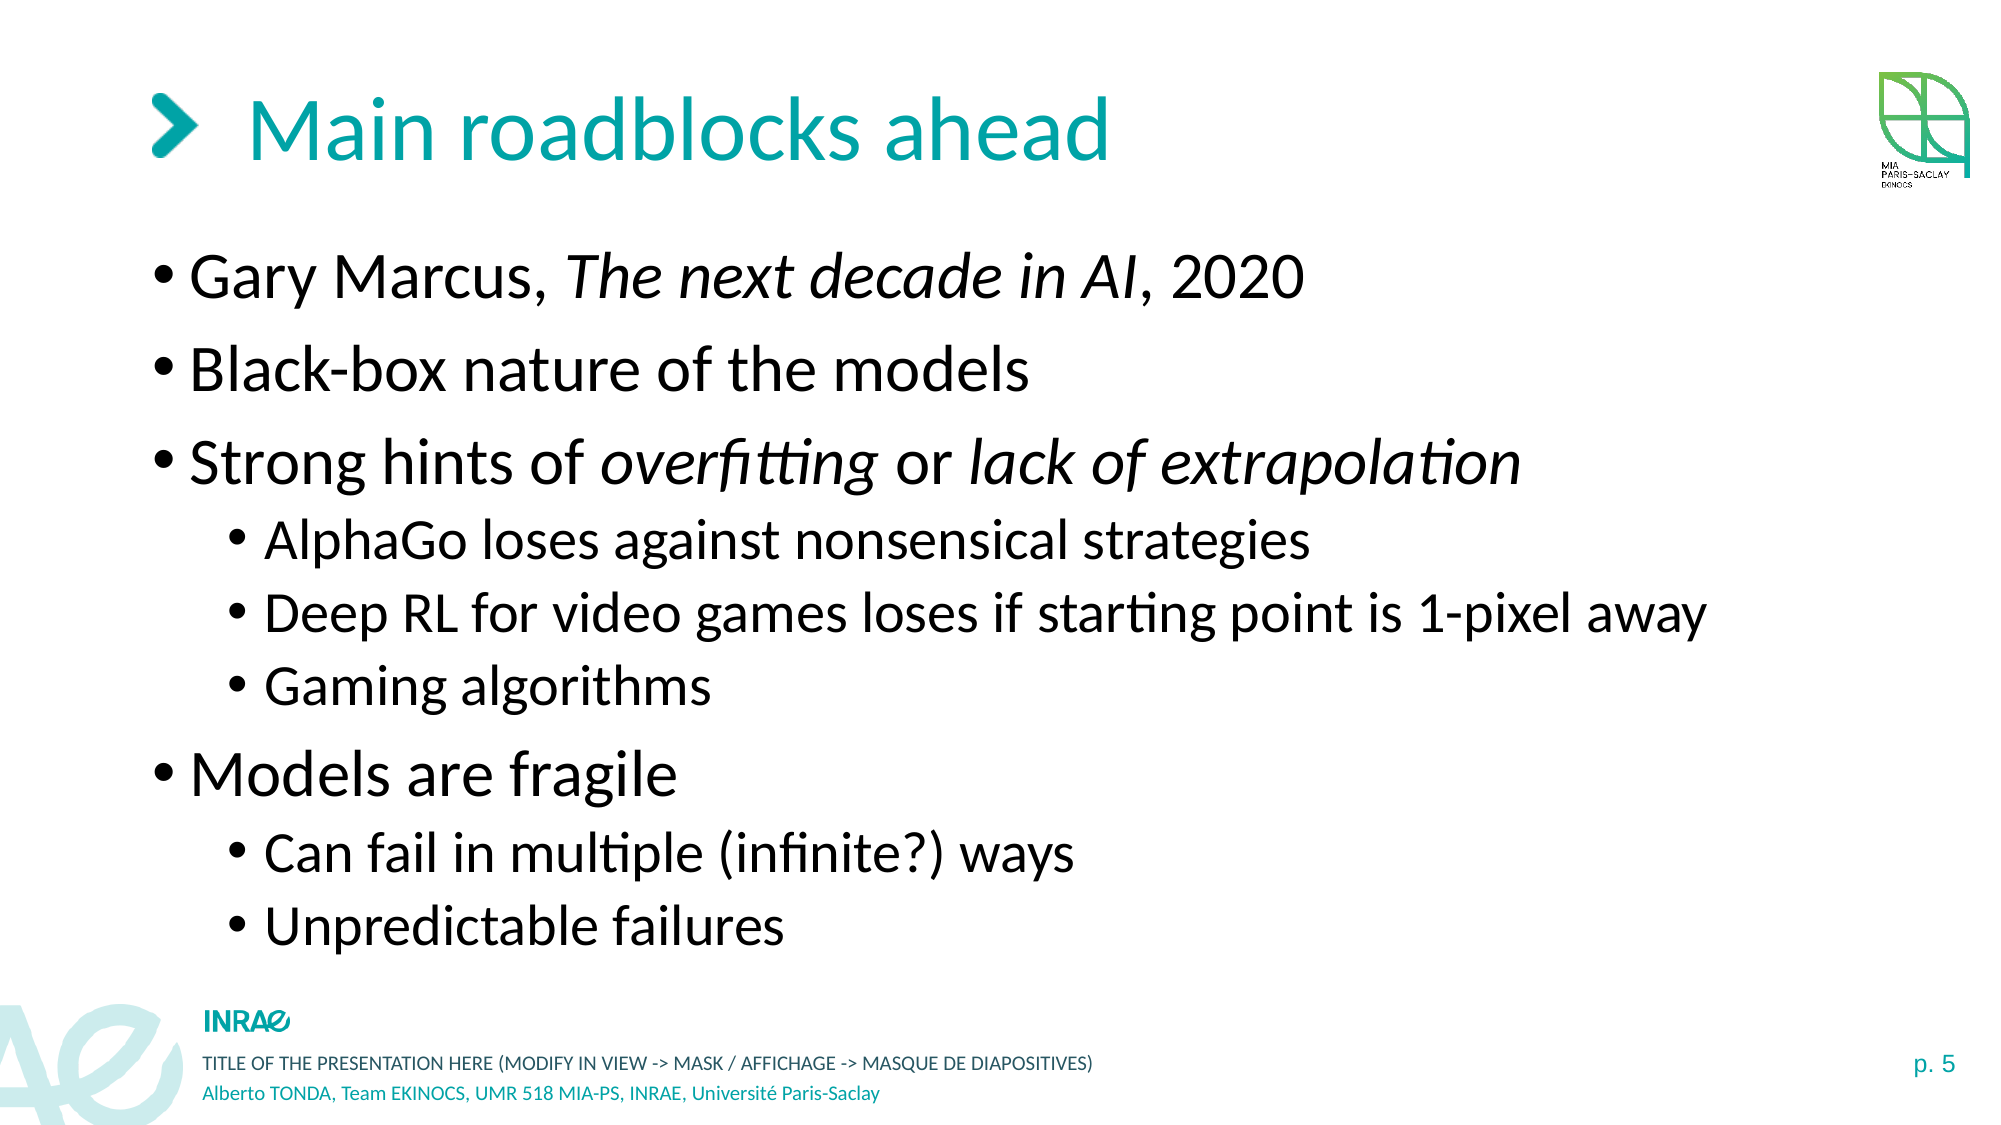

# Main roadblocks ahead
Gary Marcus, The next decade in AI, 2020
Black-box nature of the models
Strong hints of overfitting or lack of extrapolation
AlphaGo loses against nonsensical strategies
Deep RL for video games loses if starting point is 1-pixel away
Gaming algorithms
Models are fragile
Can fail in multiple (infinite?) ways
Unpredictable failures